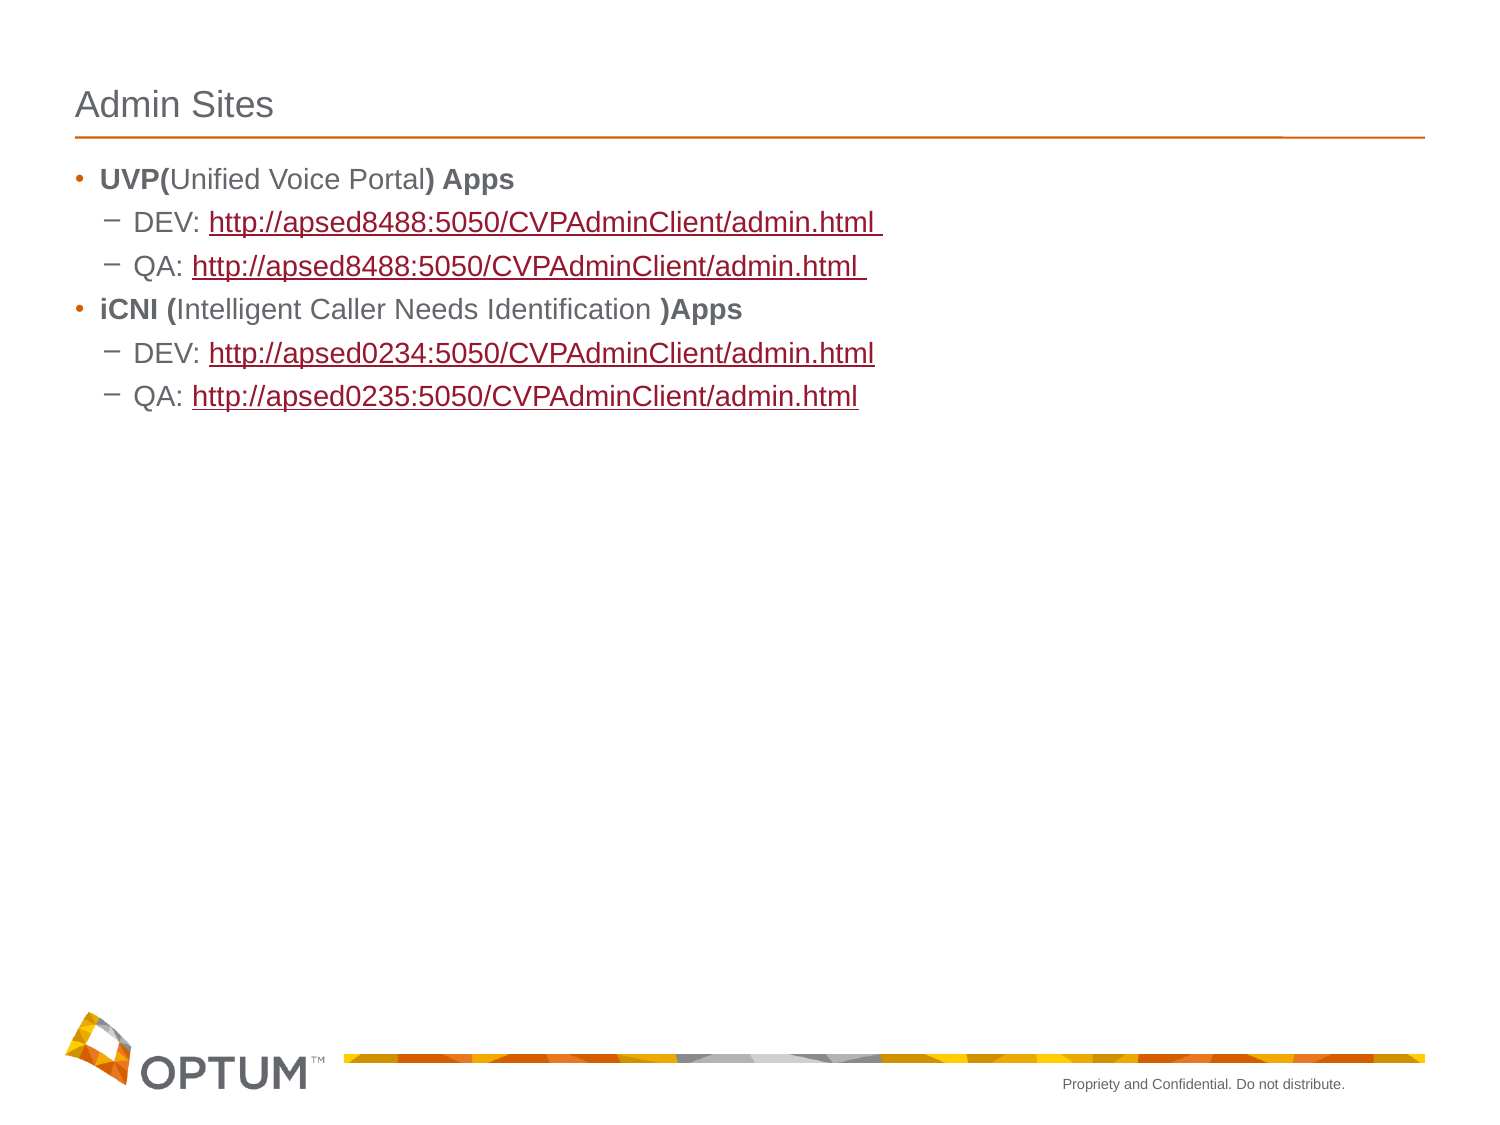

# Admin Sites
UVP(Unified Voice Portal) Apps
DEV: http://apsed8488:5050/CVPAdminClient/admin.html
QA: http://apsed8488:5050/CVPAdminClient/admin.html
iCNI (Intelligent Caller Needs Identification )Apps
DEV: http://apsed0234:5050/CVPAdminClient/admin.html
QA: http://apsed0235:5050/CVPAdminClient/admin.html